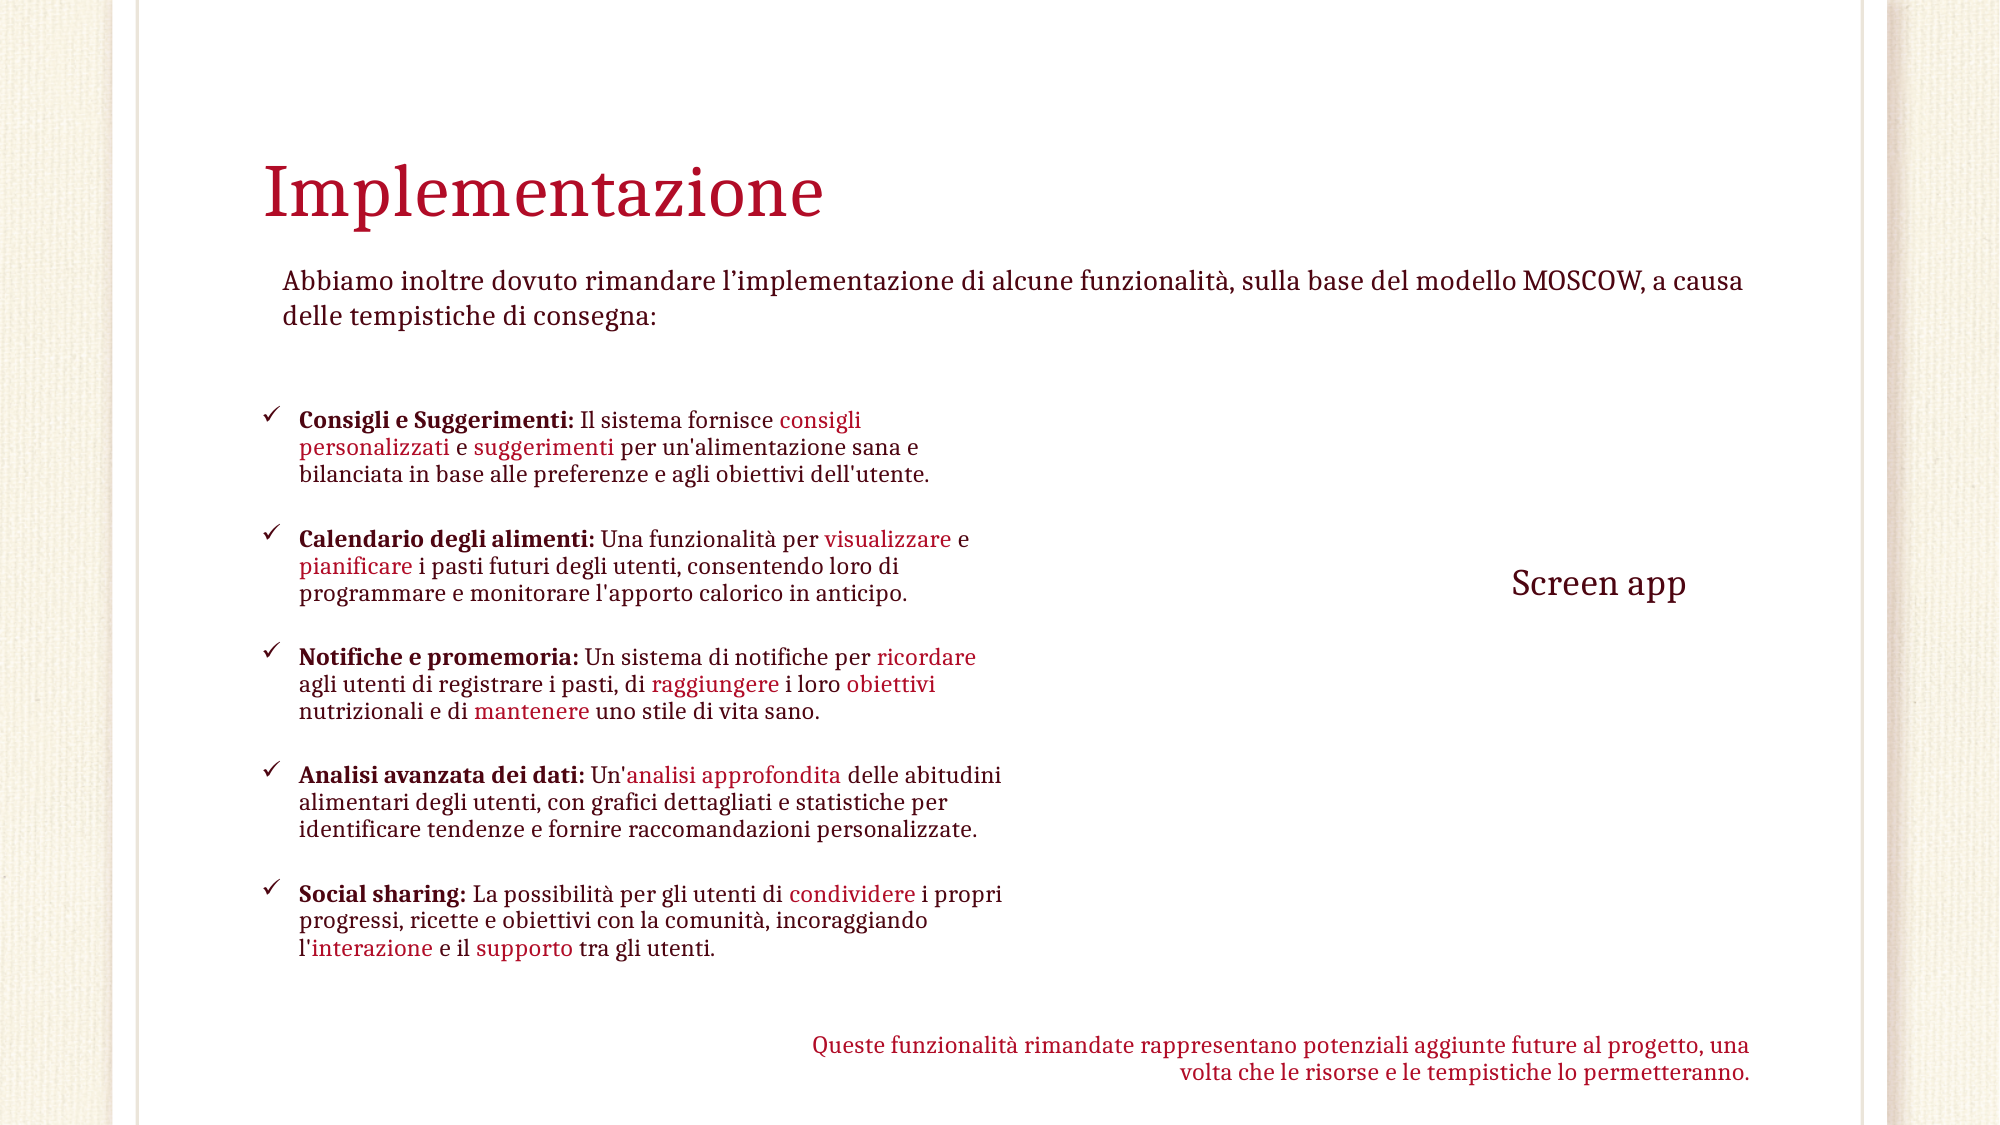

# Implementazione
Abbiamo inoltre dovuto rimandare l’implementazione di alcune funzionalità, sulla base del modello MOSCOW, a causa delle tempistiche di consegna:
Consigli e Suggerimenti: Il sistema fornisce consigli personalizzati e suggerimenti per un'alimentazione sana e bilanciata in base alle preferenze e agli obiettivi dell'utente.
Calendario degli alimenti: Una funzionalità per visualizzare e pianificare i pasti futuri degli utenti, consentendo loro di programmare e monitorare l'apporto calorico in anticipo.
Notifiche e promemoria: Un sistema di notifiche per ricordare agli utenti di registrare i pasti, di raggiungere i loro obiettivi nutrizionali e di mantenere uno stile di vita sano.
Analisi avanzata dei dati: Un'analisi approfondita delle abitudini alimentari degli utenti, con grafici dettagliati e statistiche per identificare tendenze e fornire raccomandazioni personalizzate.
Social sharing: La possibilità per gli utenti di condividere i propri progressi, ricette e obiettivi con la comunità, incoraggiando l'interazione e il supporto tra gli utenti.

Screen app
Queste funzionalità rimandate rappresentano potenziali aggiunte future al progetto, una volta che le risorse e le tempistiche lo permetteranno.